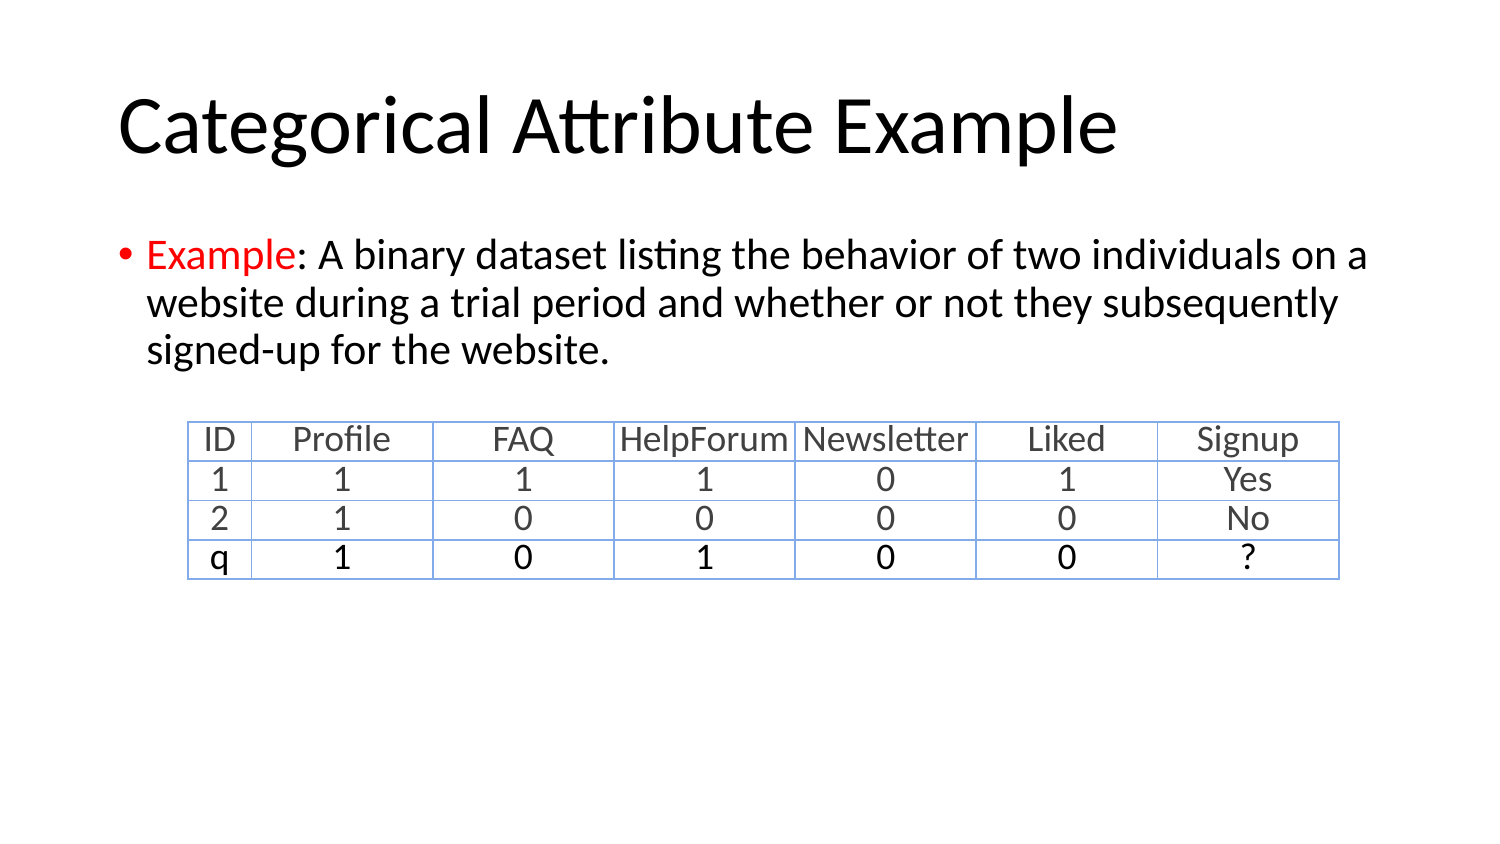

# Categorical Attribute Example
Example: A binary dataset listing the behavior of two individuals on a website during a trial period and whether or not they subsequently signed-up for the website.

| ID | Profile | FAQ | HelpForum | Newsletter | Liked | Signup |
| --- | --- | --- | --- | --- | --- | --- |
| 1 | 1 | 1 | 1 | 0 | 1 | Yes |
| 2 | 1 | 0 | 0 | 0 | 0 | No |
| q | 1 | 0 | 1 | 0 | 0 | ? |